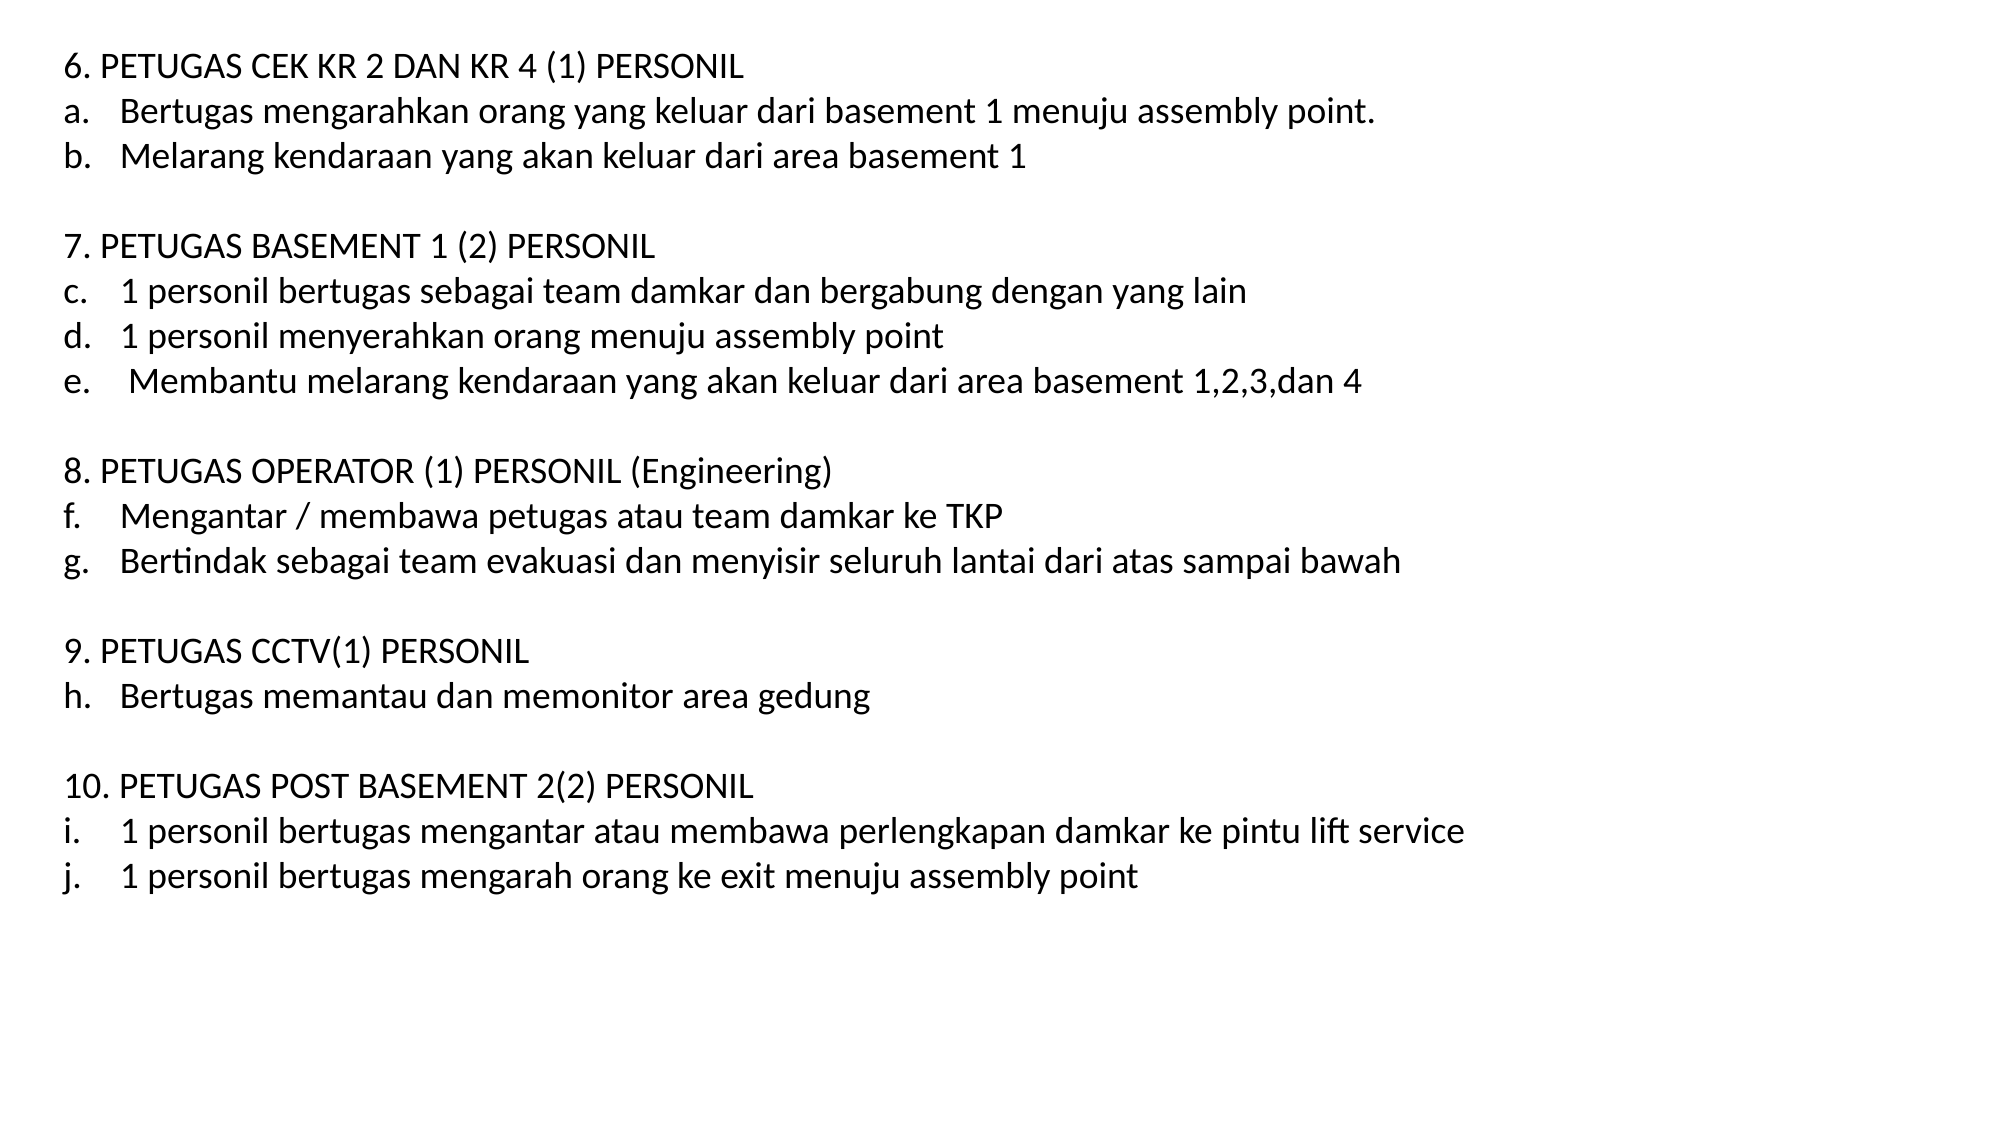

6. PETUGAS CEK KR 2 DAN KR 4 (1) PERSONIL
Bertugas mengarahkan orang yang keluar dari basement 1 menuju assembly point.
Melarang kendaraan yang akan keluar dari area basement 1

7. PETUGAS BASEMENT 1 (2) PERSONIL
1 personil bertugas sebagai team damkar dan bergabung dengan yang lain
1 personil menyerahkan orang menuju assembly point
 Membantu melarang kendaraan yang akan keluar dari area basement 1,2,3,dan 4

8. PETUGAS OPERATOR (1) PERSONIL (Engineering)
Mengantar / membawa petugas atau team damkar ke TKP
Bertindak sebagai team evakuasi dan menyisir seluruh lantai dari atas sampai bawah

9. PETUGAS CCTV(1) PERSONIL
Bertugas memantau dan memonitor area gedung

10. PETUGAS POST BASEMENT 2(2) PERSONIL
1 personil bertugas mengantar atau membawa perlengkapan damkar ke pintu lift service
1 personil bertugas mengarah orang ke exit menuju assembly point